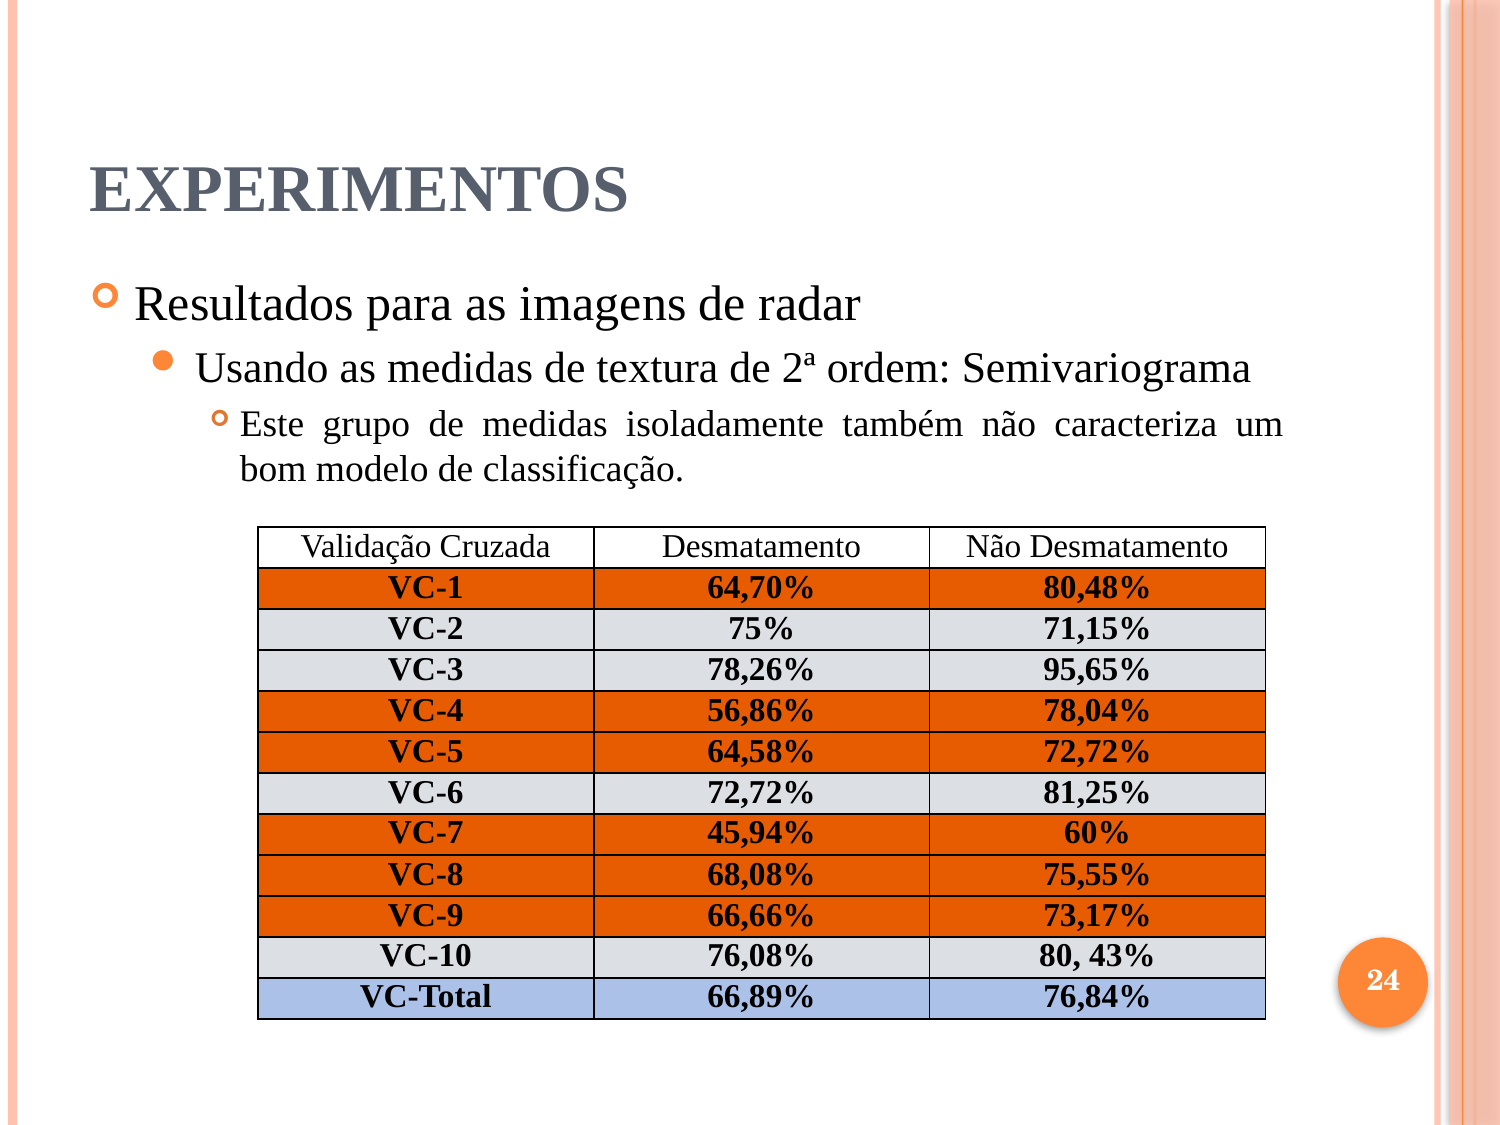

# Experimentos
Resultados para as imagens de radar
Usando as medidas de textura de 2ª ordem: Semivariograma
Este grupo de medidas isoladamente também não caracteriza um bom modelo de classificação.

| Validação Cruzada | Desmatamento | Não Desmatamento |
| --- | --- | --- |
| VC-1 | 64,70% | 80,48% |
| VC-2 | 75% | 71,15% |
| VC-3 | 78,26% | 95,65% |
| VC-4 | 56,86% | 78,04% |
| VC-5 | 64,58% | 72,72% |
| VC-6 | 72,72% | 81,25% |
| VC-7 | 45,94% | 60% |
| VC-8 | 68,08% | 75,55% |
| VC-9 | 66,66% | 73,17% |
| VC-10 | 76,08% | 80, 43% |
| VC-Total | 66,89% | 76,84% |

24